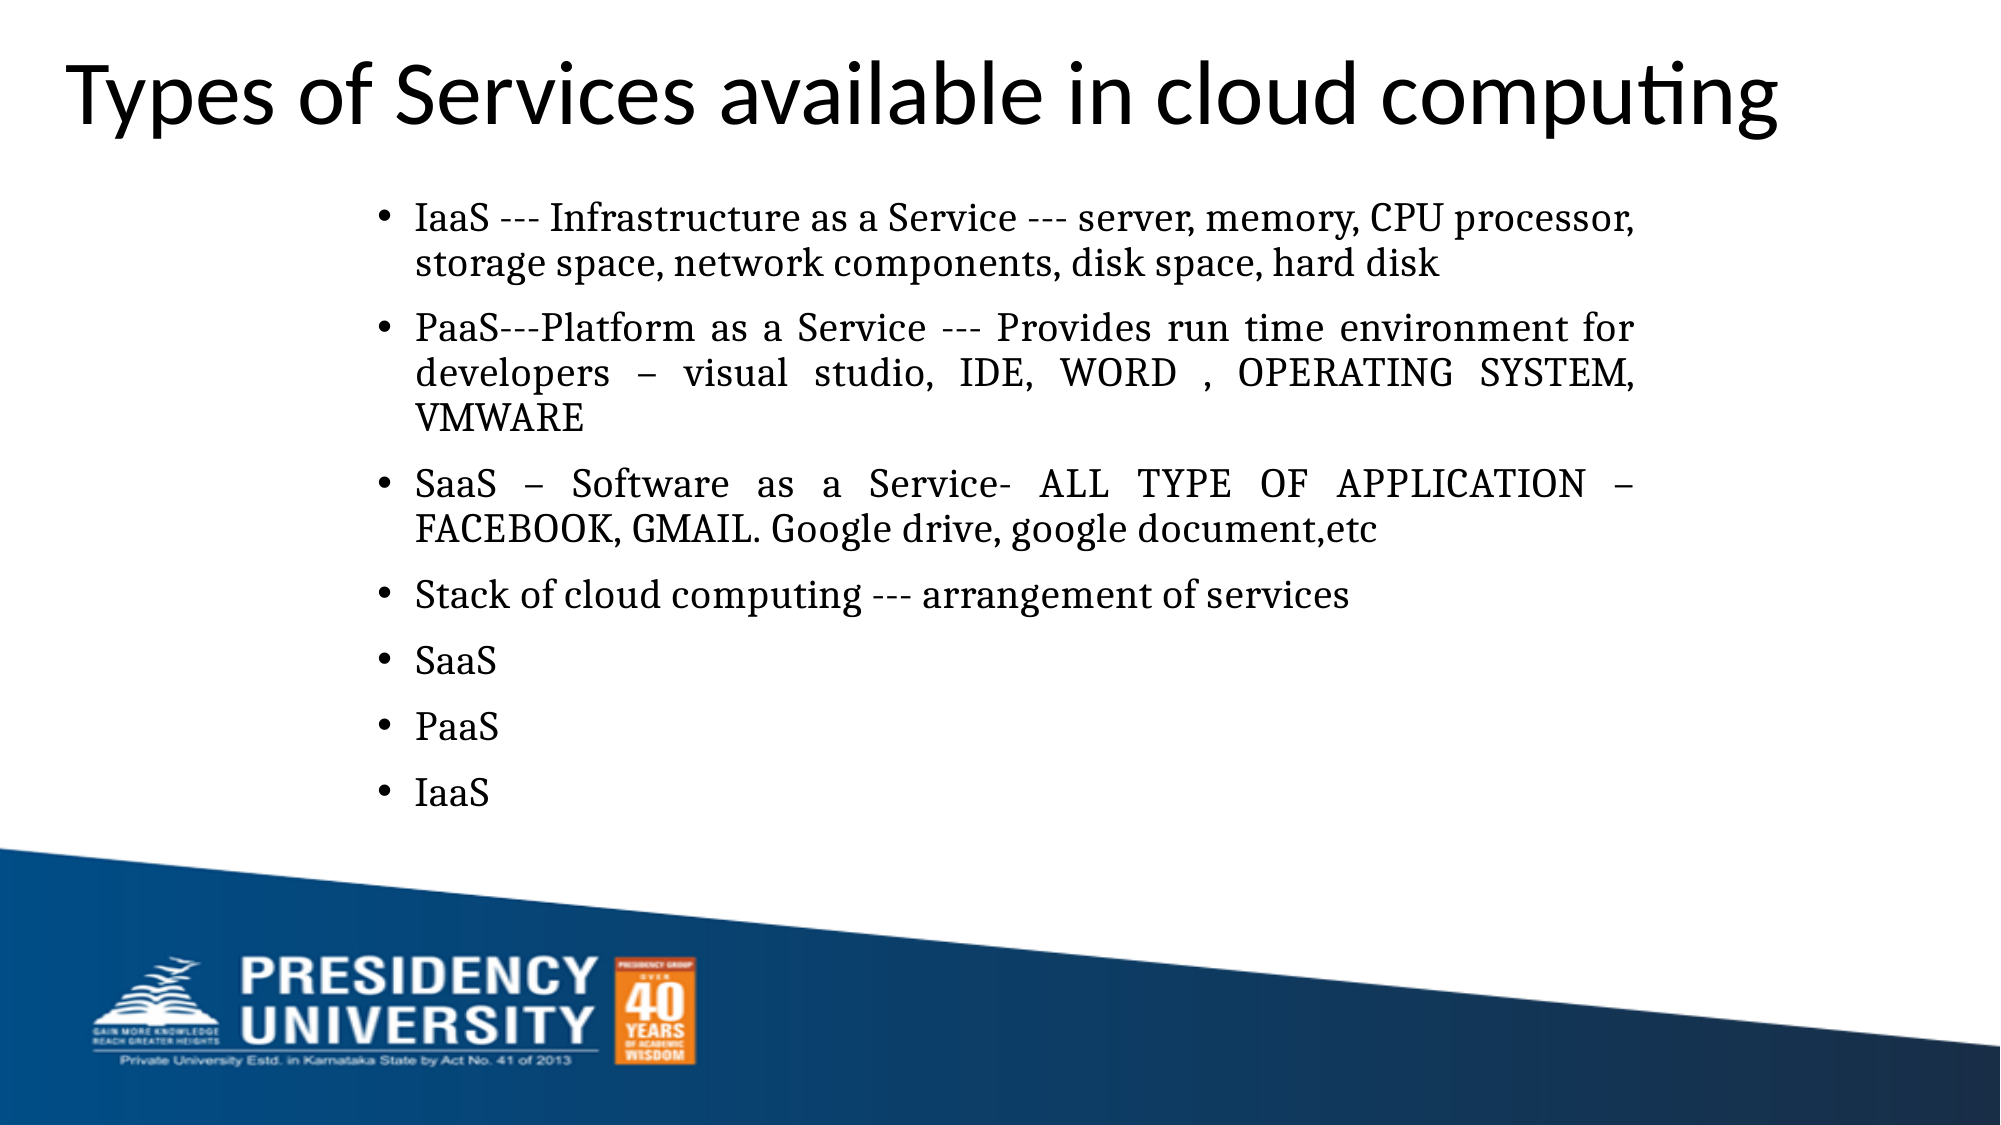

# Types of Services available in cloud computing
IaaS --- Infrastructure as a Service --- server, memory, CPU processor, storage space, network components, disk space, hard disk
PaaS---Platform as a Service --- Provides run time environment for developers – visual studio, IDE, WORD , OPERATING SYSTEM, VMWARE
SaaS – Software as a Service- ALL TYPE OF APPLICATION – FACEBOOK, GMAIL. Google drive, google document,etc
Stack of cloud computing --- arrangement of services
SaaS
PaaS
IaaS